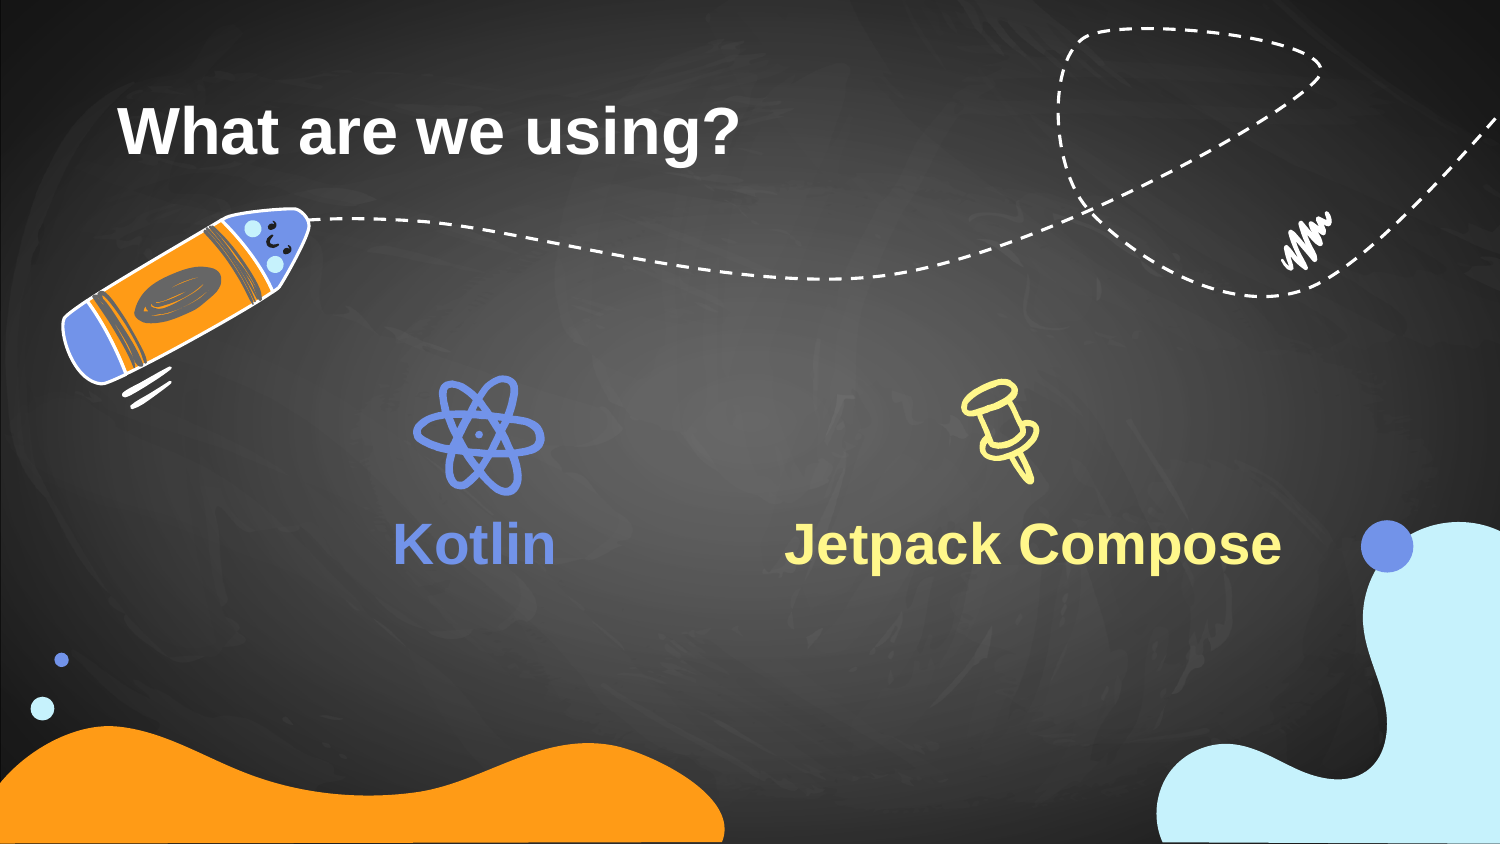

What are we using?

# Kotlin
Jetpack Compose